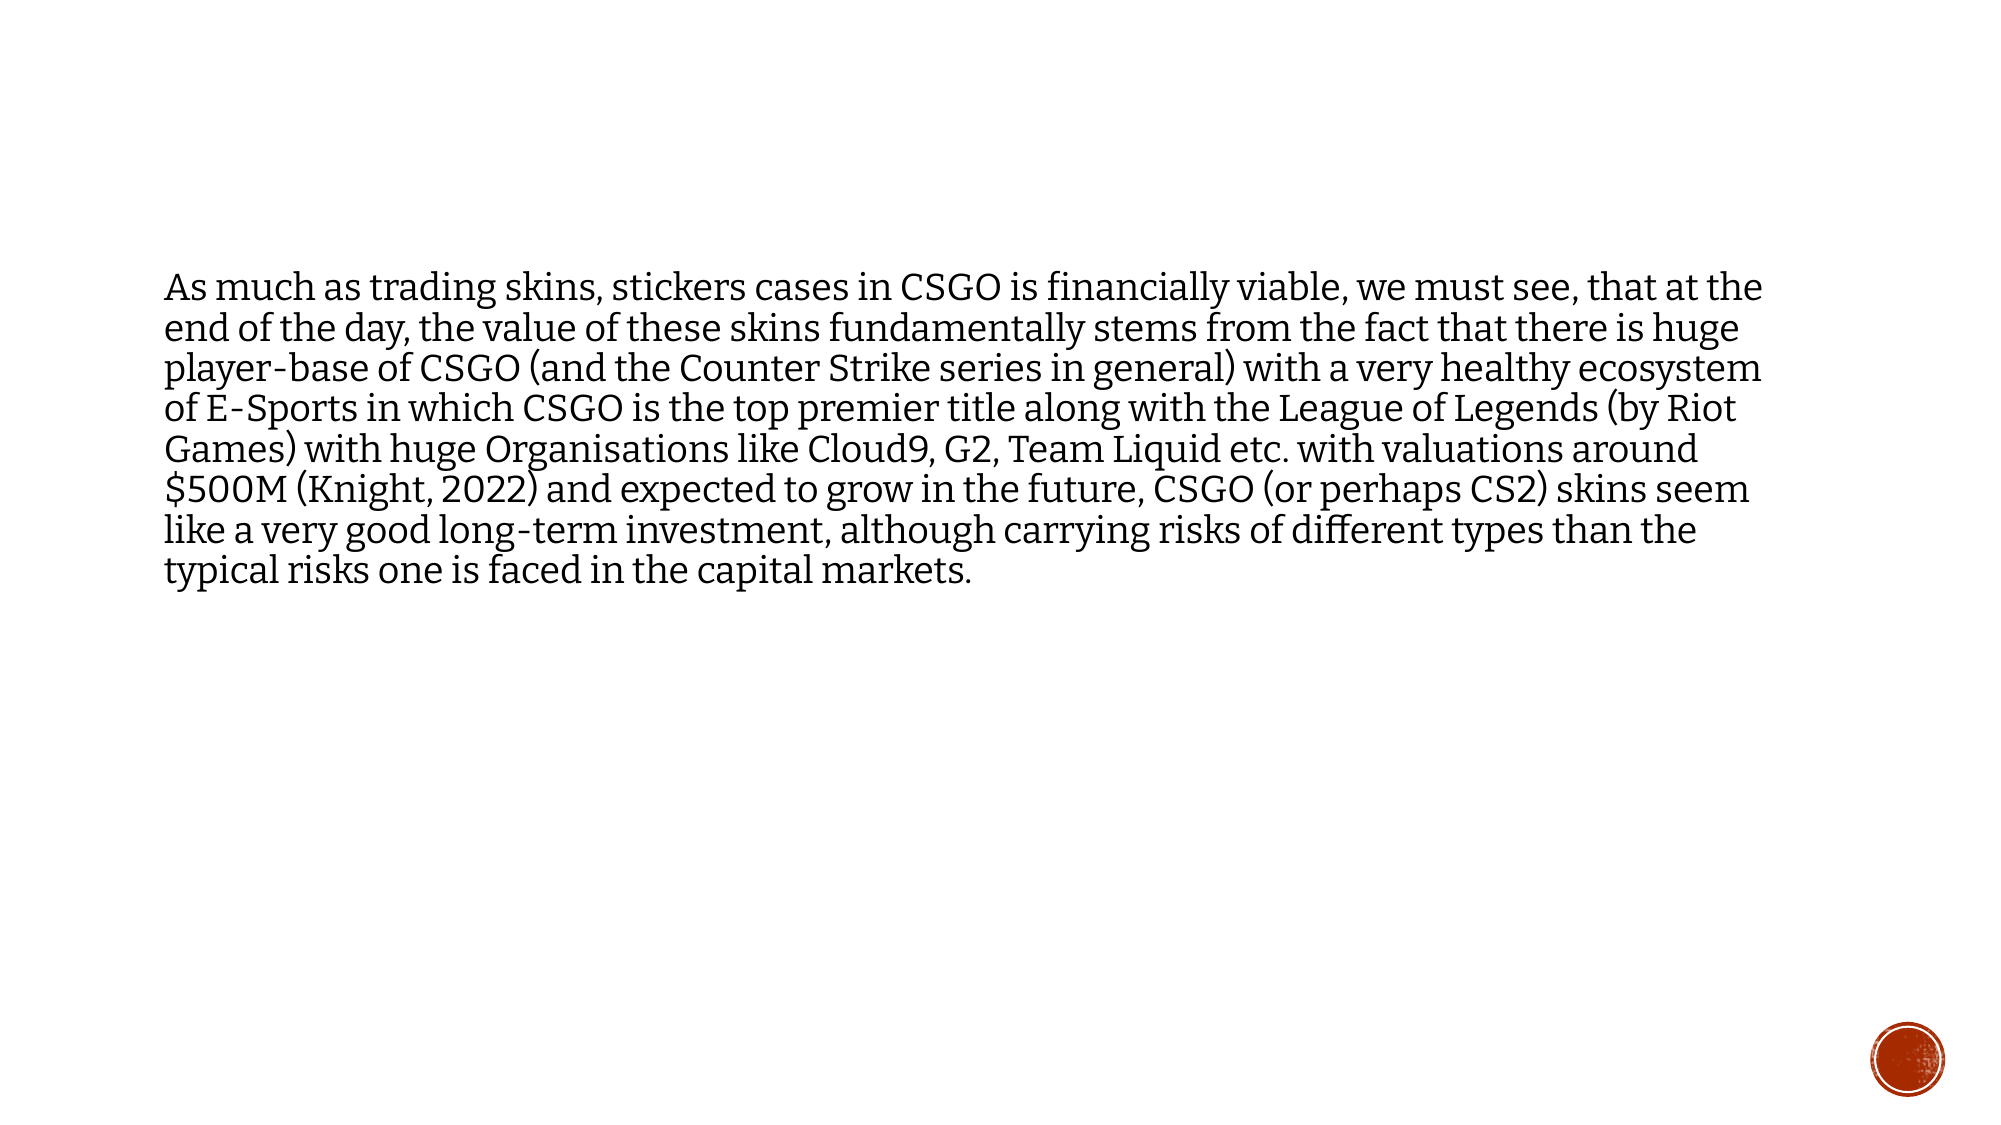

As much as trading skins, stickers cases in CSGO is financially viable, we must see, that at the end of the day, the value of these skins fundamentally stems from the fact that there is huge player-base of CSGO (and the Counter Strike series in general) with a very healthy ecosystem of E-Sports in which CSGO is the top premier title along with the League of Legends (by Riot Games) with huge Organisations like Cloud9, G2, Team Liquid etc. with valuations around $500M (Knight, 2022) and expected to grow in the future, CSGO (or perhaps CS2) skins seem like a very good long-term investment, although carrying risks of different types than the typical risks one is faced in the capital markets.